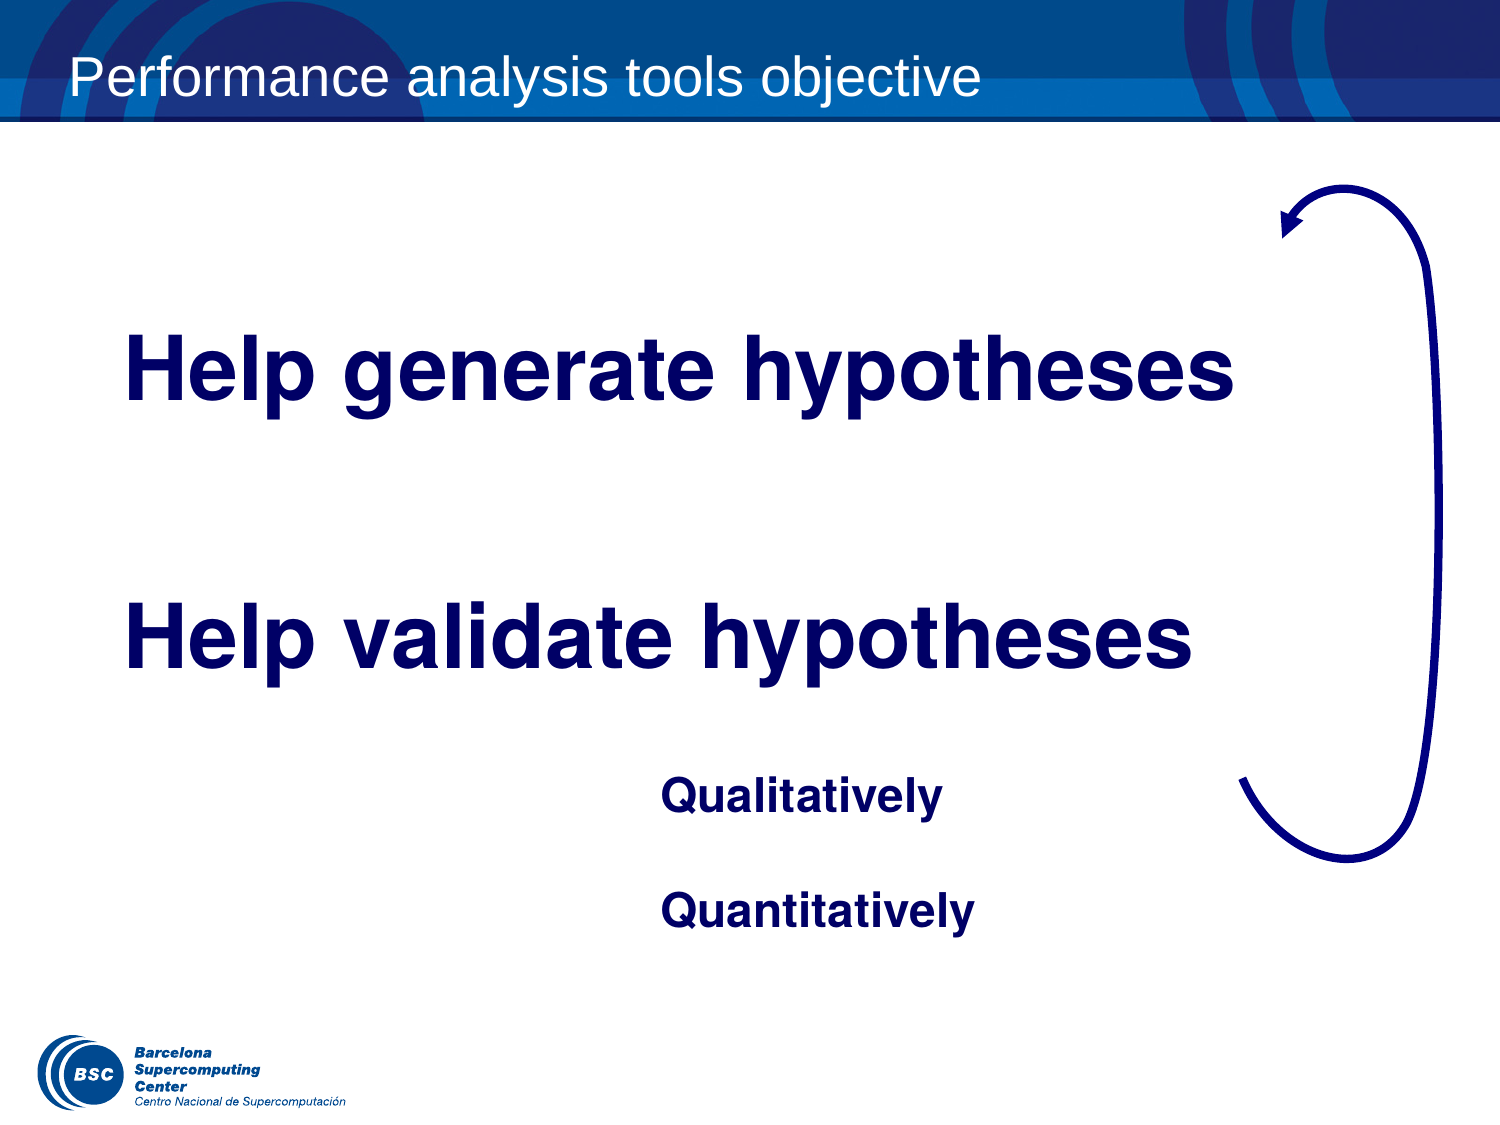

# Performance analysis tools objective

Help generate hypotheses
Help validate hypotheses
Qualitatively
Quantitatively